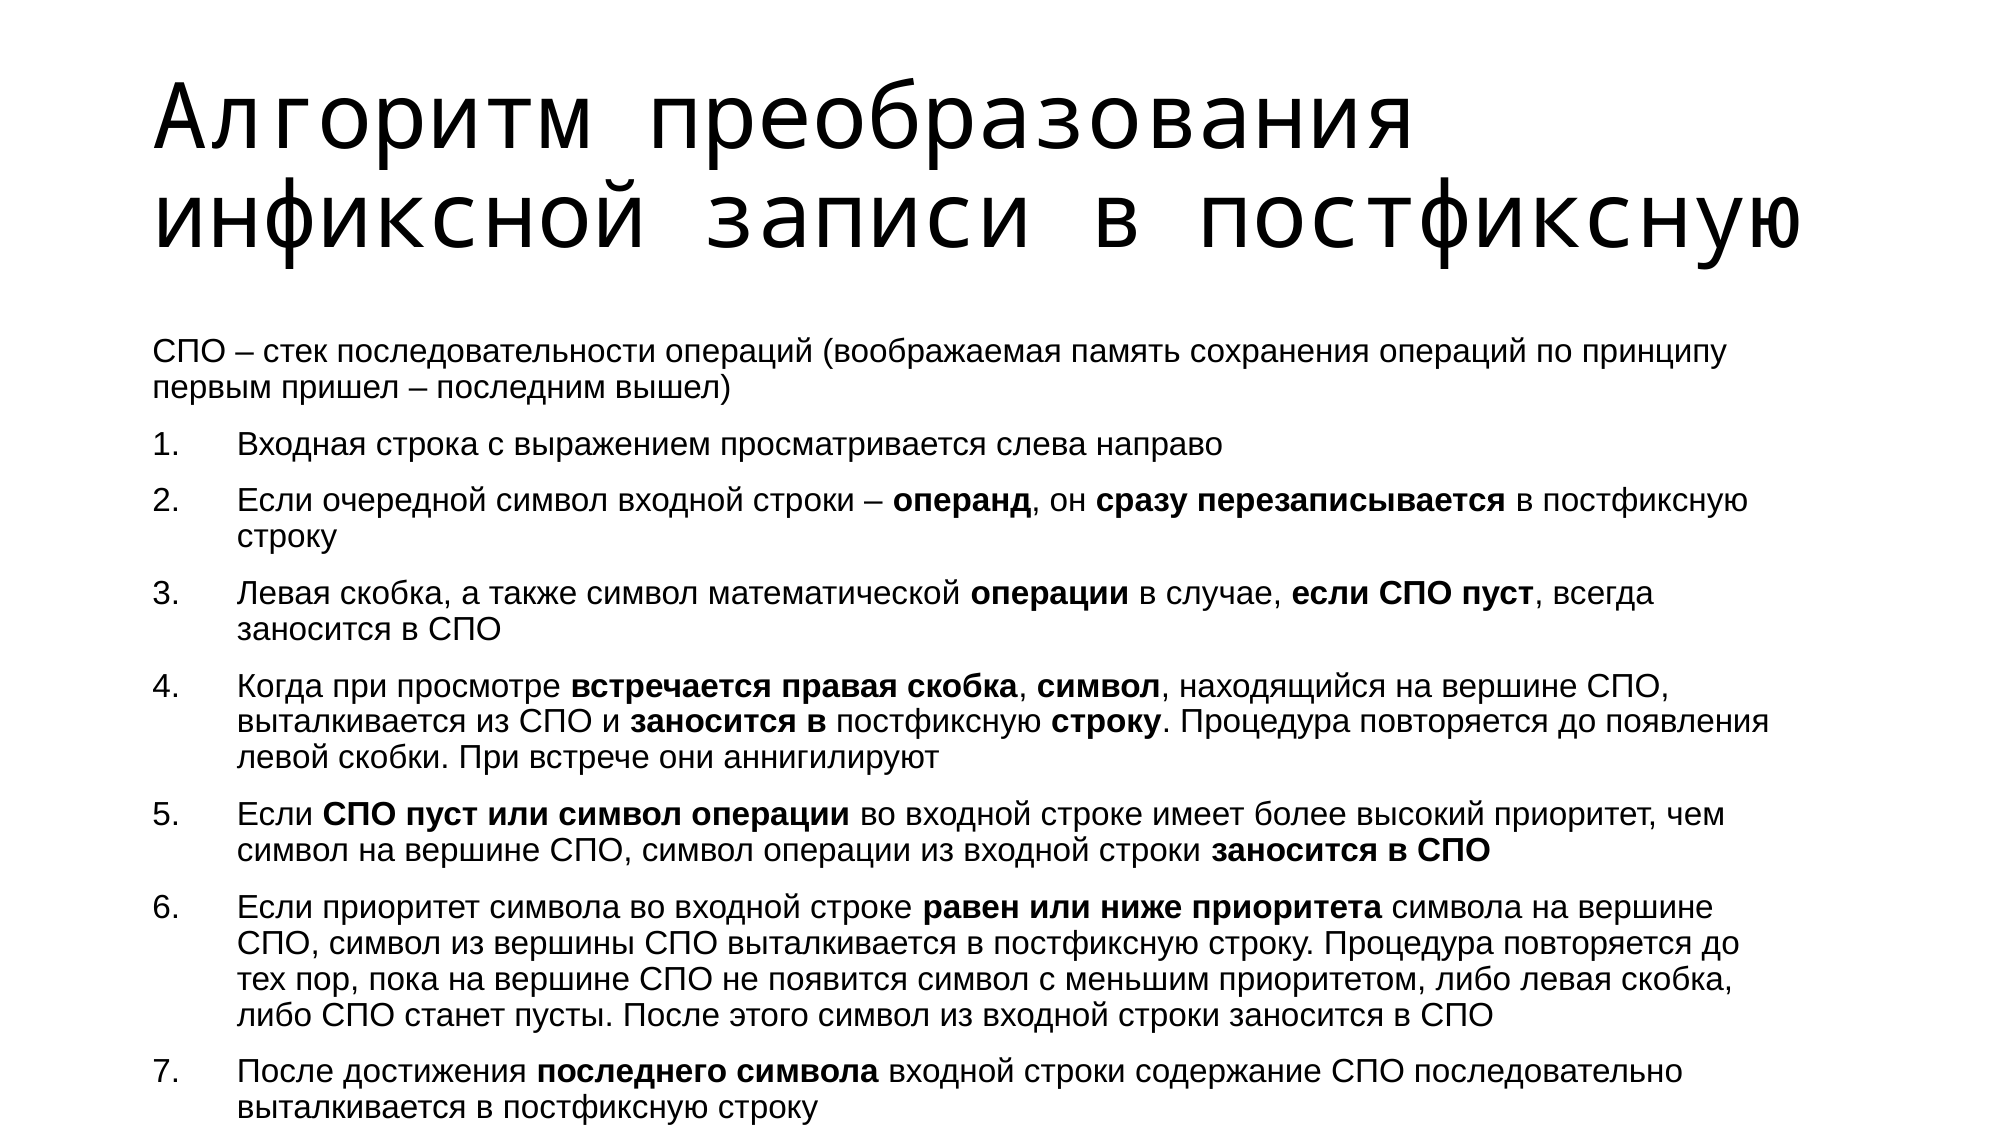

# Алгоритм преобразования инфиксной записи в постфиксную
СПО – стек последовательности операций (воображаемая память сохранения операций по принципу первым пришел – последним вышел)
Входная строка с выражением просматривается слева направо
Если очередной символ входной строки – операнд, он сразу перезаписывается в постфиксную строку
Левая скобка, а также символ математической операции в случае, если СПО пуст, всегда заносится в СПО
Когда при просмотре встречается правая скобка, символ, находящийся на вершине СПО, выталкивается из СПО и заносится в постфиксную строку. Процедура повторяется до появления левой скобки. При встрече они аннигилируют
Если СПО пуст или символ операции во входной строке имеет более высокий приоритет, чем символ на вершине СПО, символ операции из входной строки заносится в СПО
Если приоритет символа во входной строке равен или ниже приоритета символа на вершине СПО, символ из вершины СПО выталкивается в постфиксную строку. Процедура повторяется до тех пор, пока на вершине СПО не появится символ с меньшим приоритетом, либо левая скобка, либо СПО станет пусты. После этого символ из входной строки заносится в СПО
После достижения последнего символа входной строки содержание СПО последовательно выталкивается в постфиксную строку